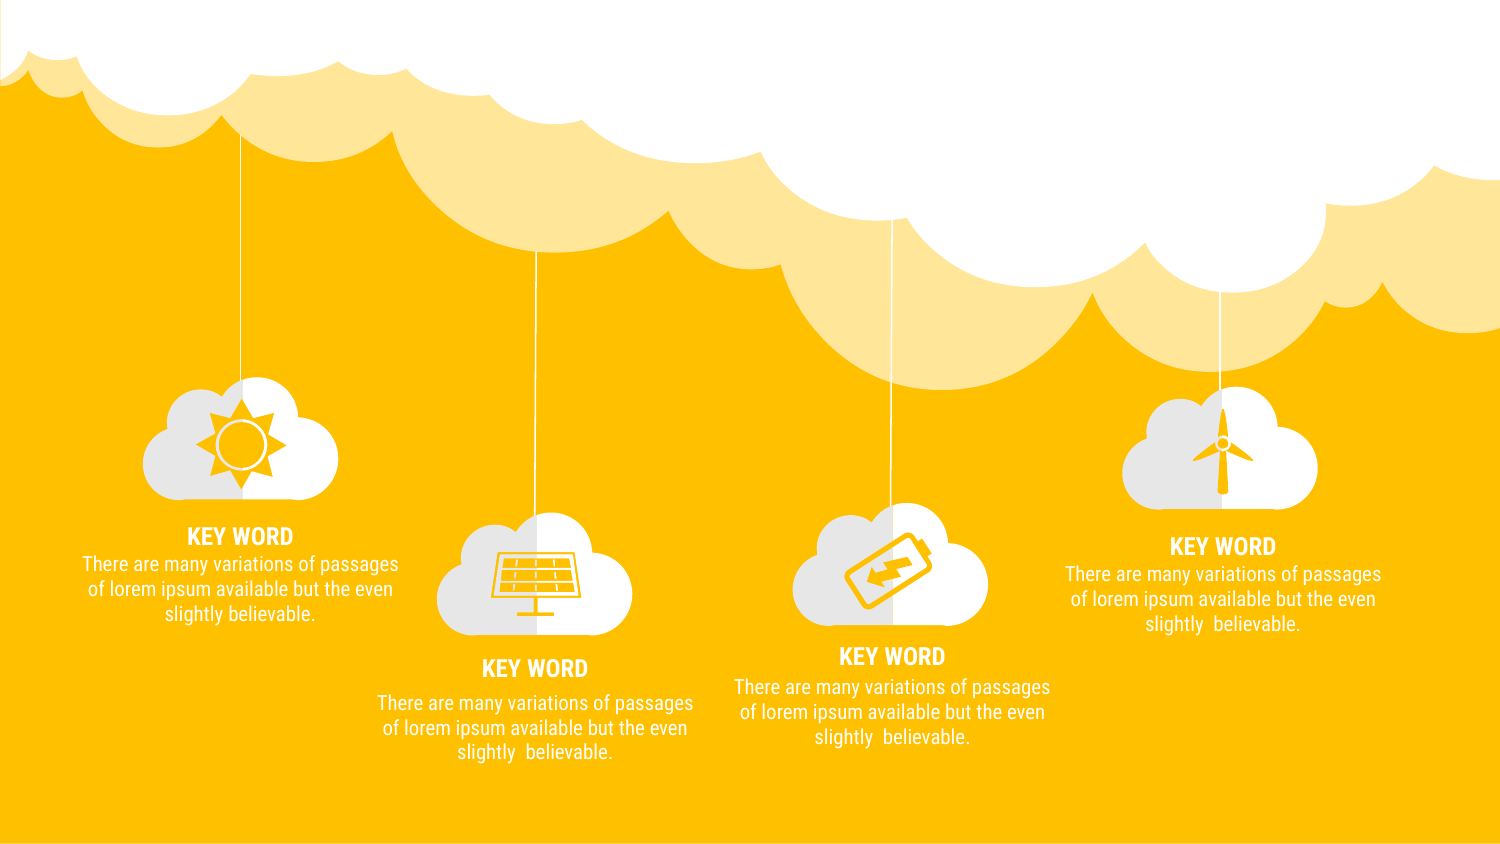

KEY WORD
There are many variations of passages of lorem ipsum available but the even slightly believable.

KEY WORD
There are many variations of passages of lorem ipsum available but the even slightly  believable.

KEY WORD
There are many variations of passages of lorem ipsum available but the even slightly  believable.
KEY WORD
There are many variations of passages of lorem ipsum available but the even slightly  believable.